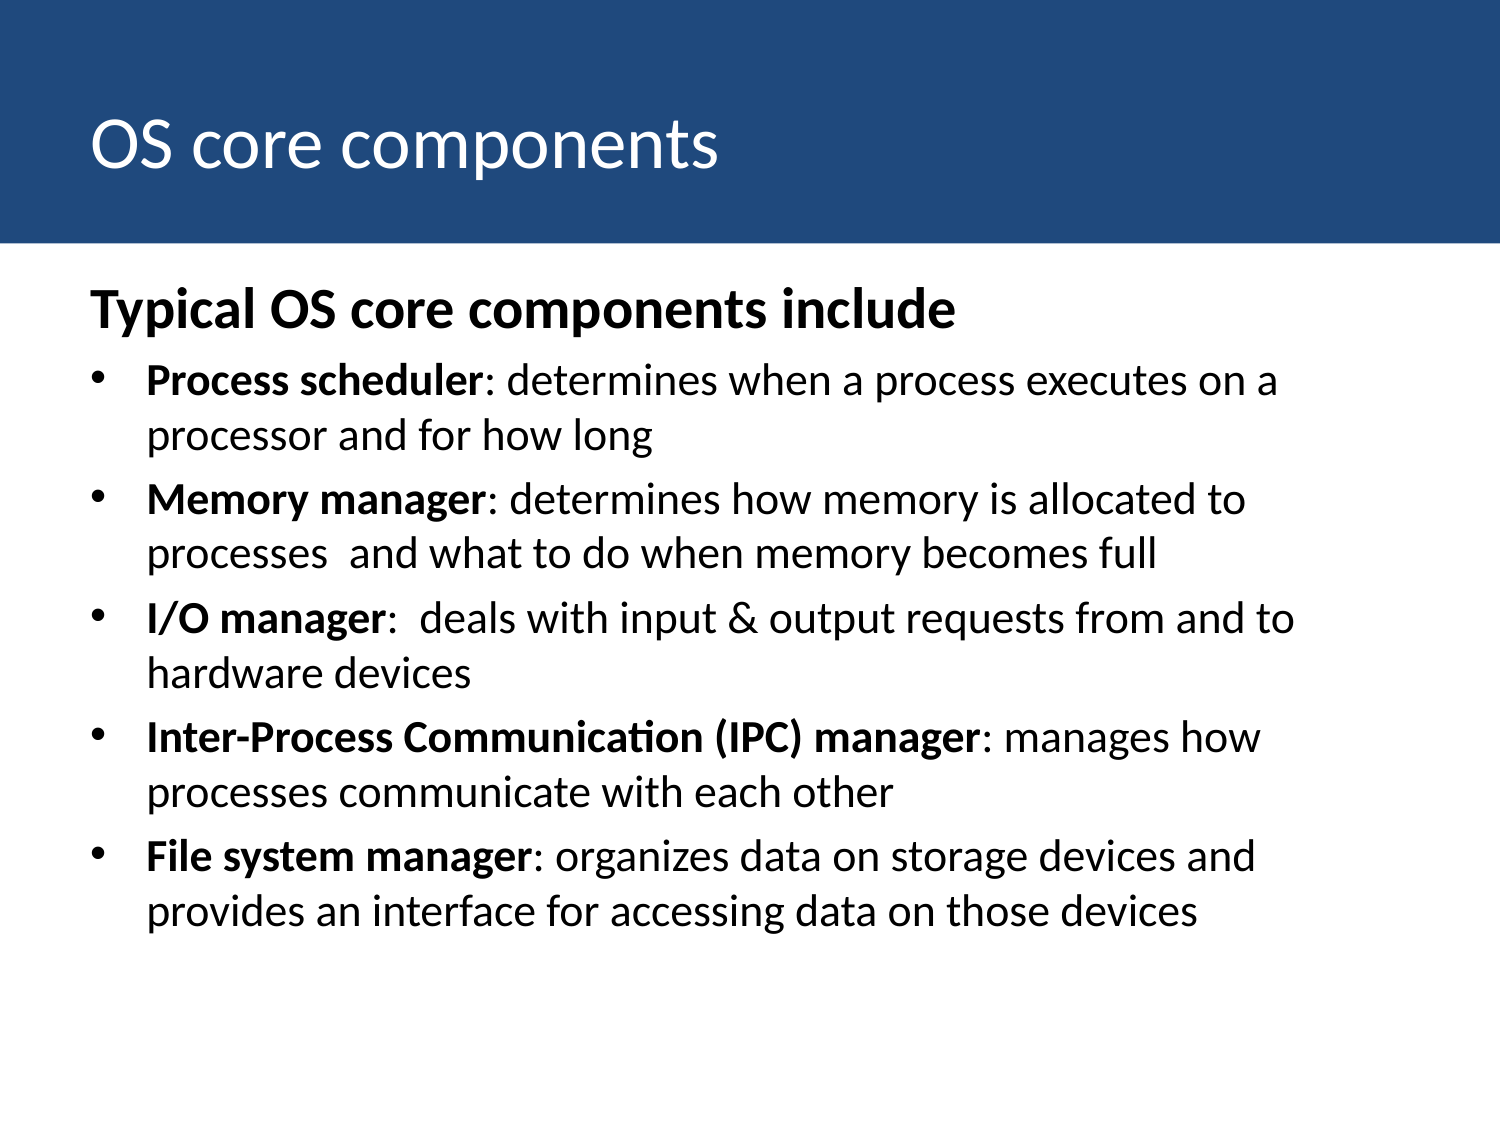

# OS core components
Typical OS core components include
Process scheduler: determines when a process executes on a processor and for how long
Memory manager: determines how memory is allocated to processes  and what to do when memory becomes full
I/O manager:  deals with input & output requests from and to hardware devices
Inter-Process Communication (IPC) manager: manages how processes communicate with each other
File system manager: organizes data on storage devices and provides an interface for accessing data on those devices